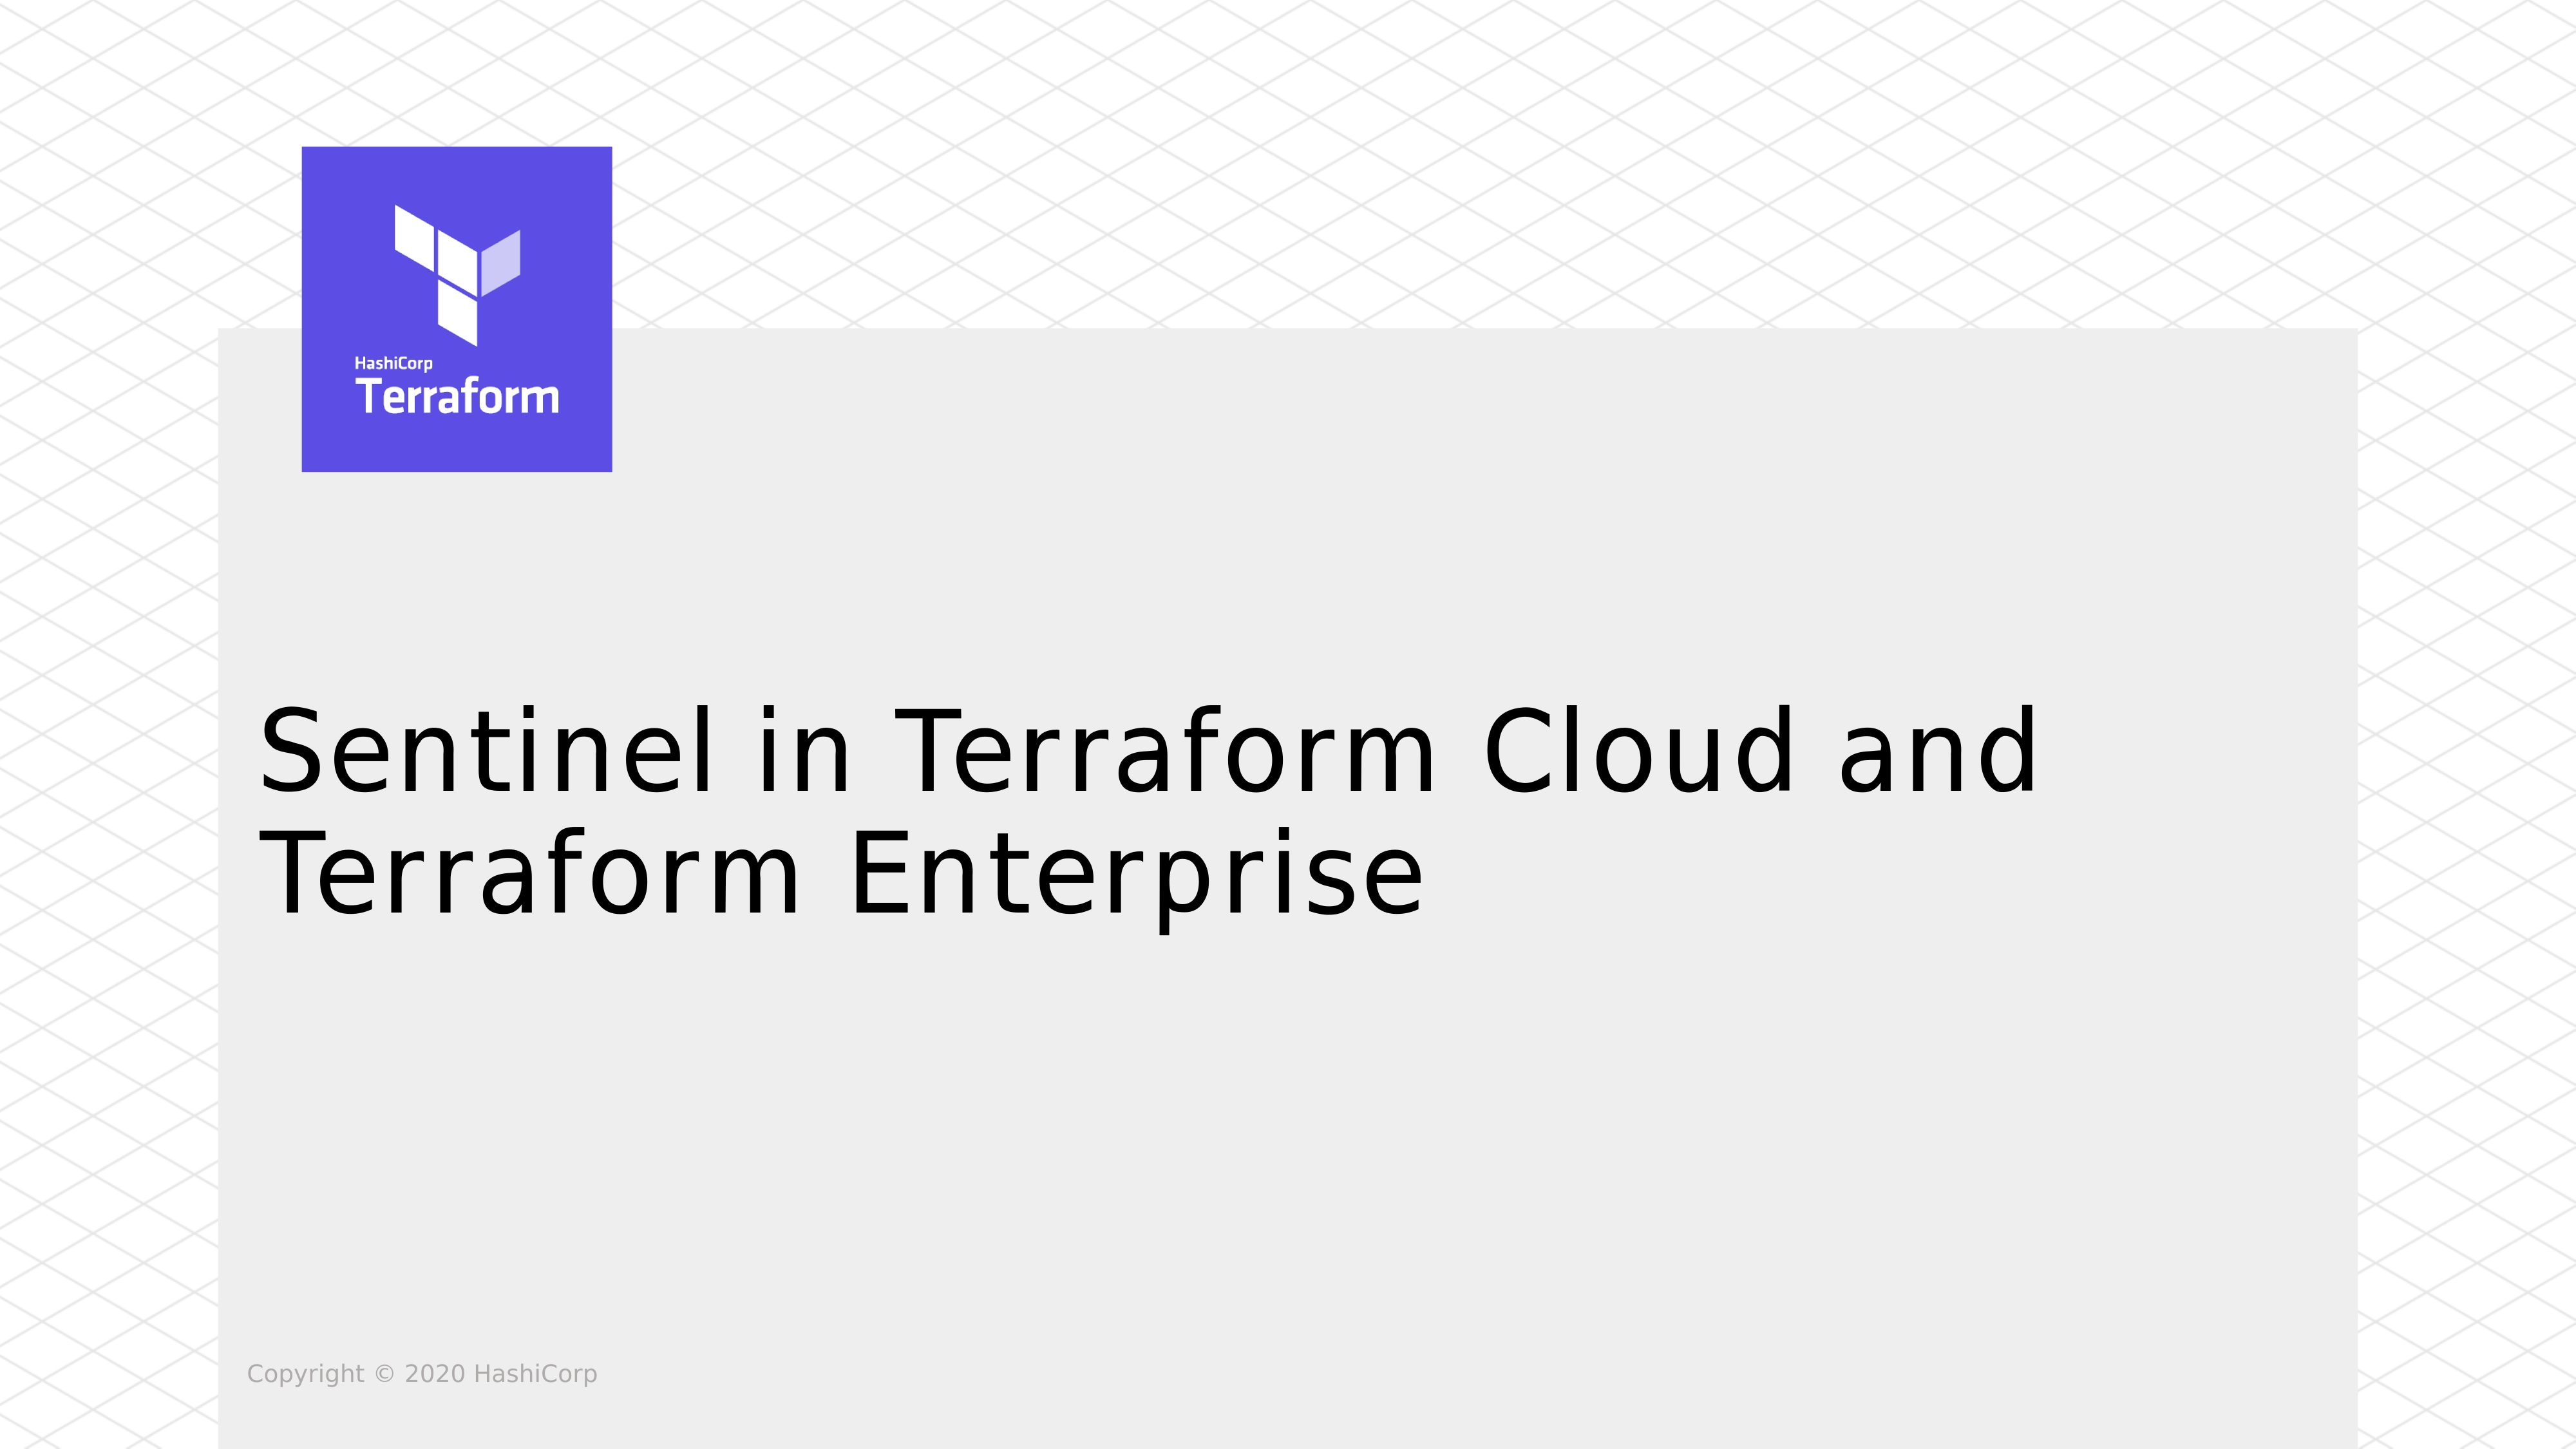

# Sentinel in Terraform Cloud and Terraform Enterprise